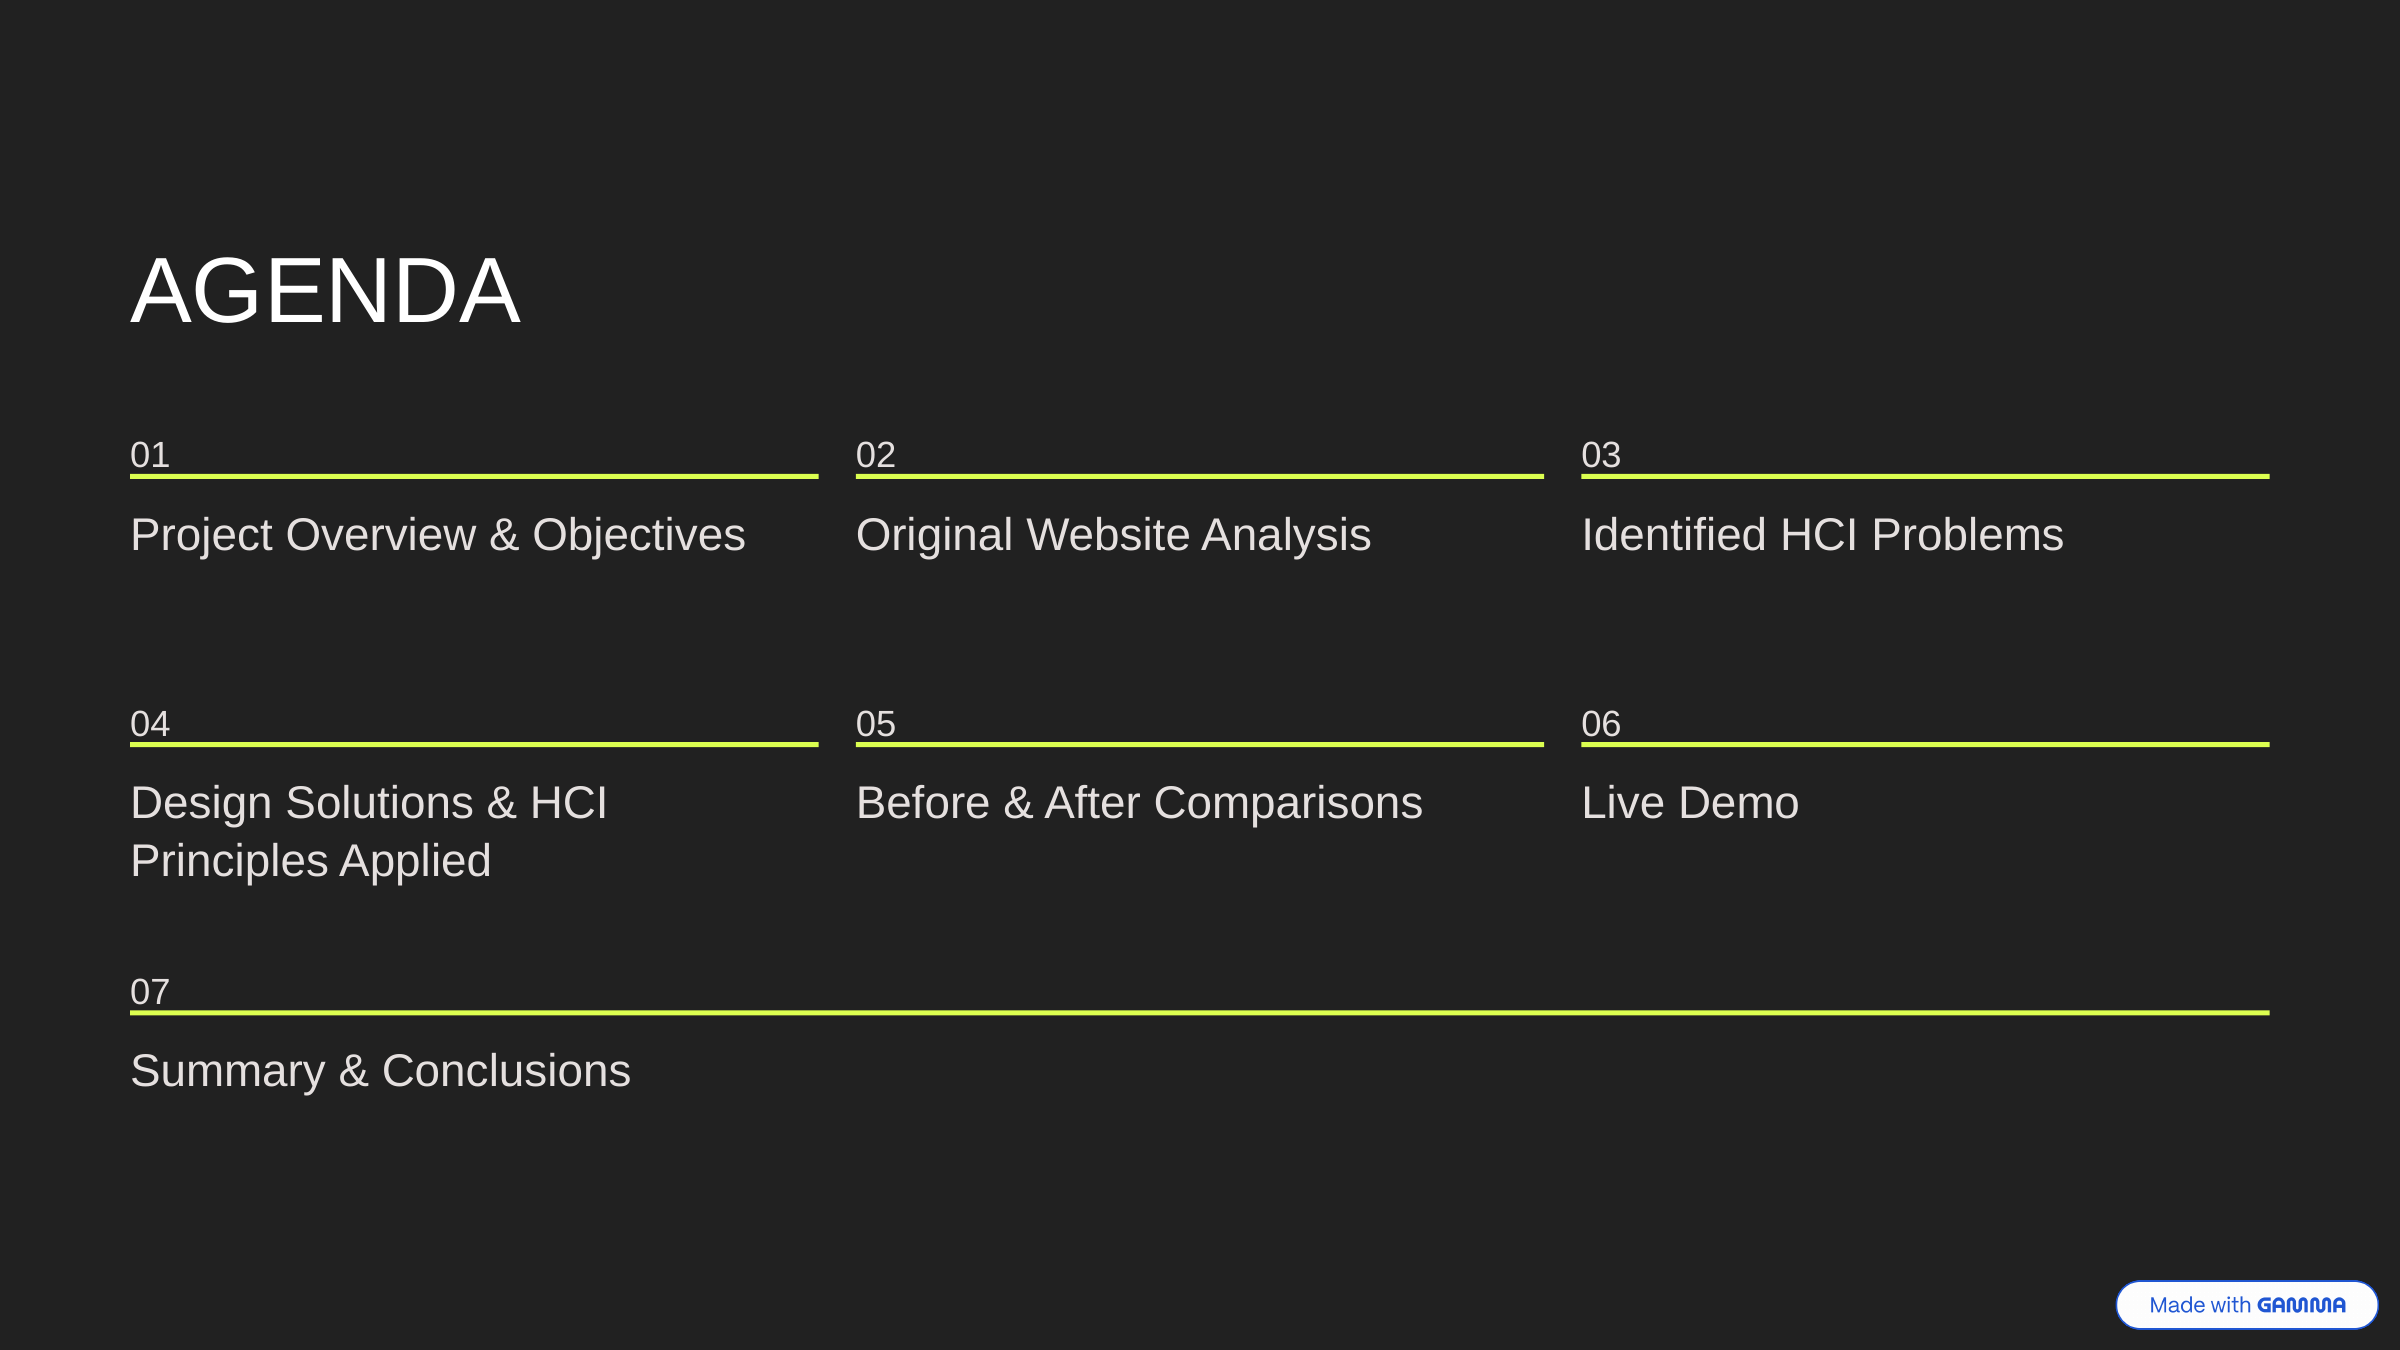

AGENDA
01
02
03

Project Overview & Objectives
Original Website Analysis
Identified HCI Problems
04
05
06

Design Solutions & HCI Principles Applied
Before & After Comparisons
Live Demo
07

Summary & Conclusions